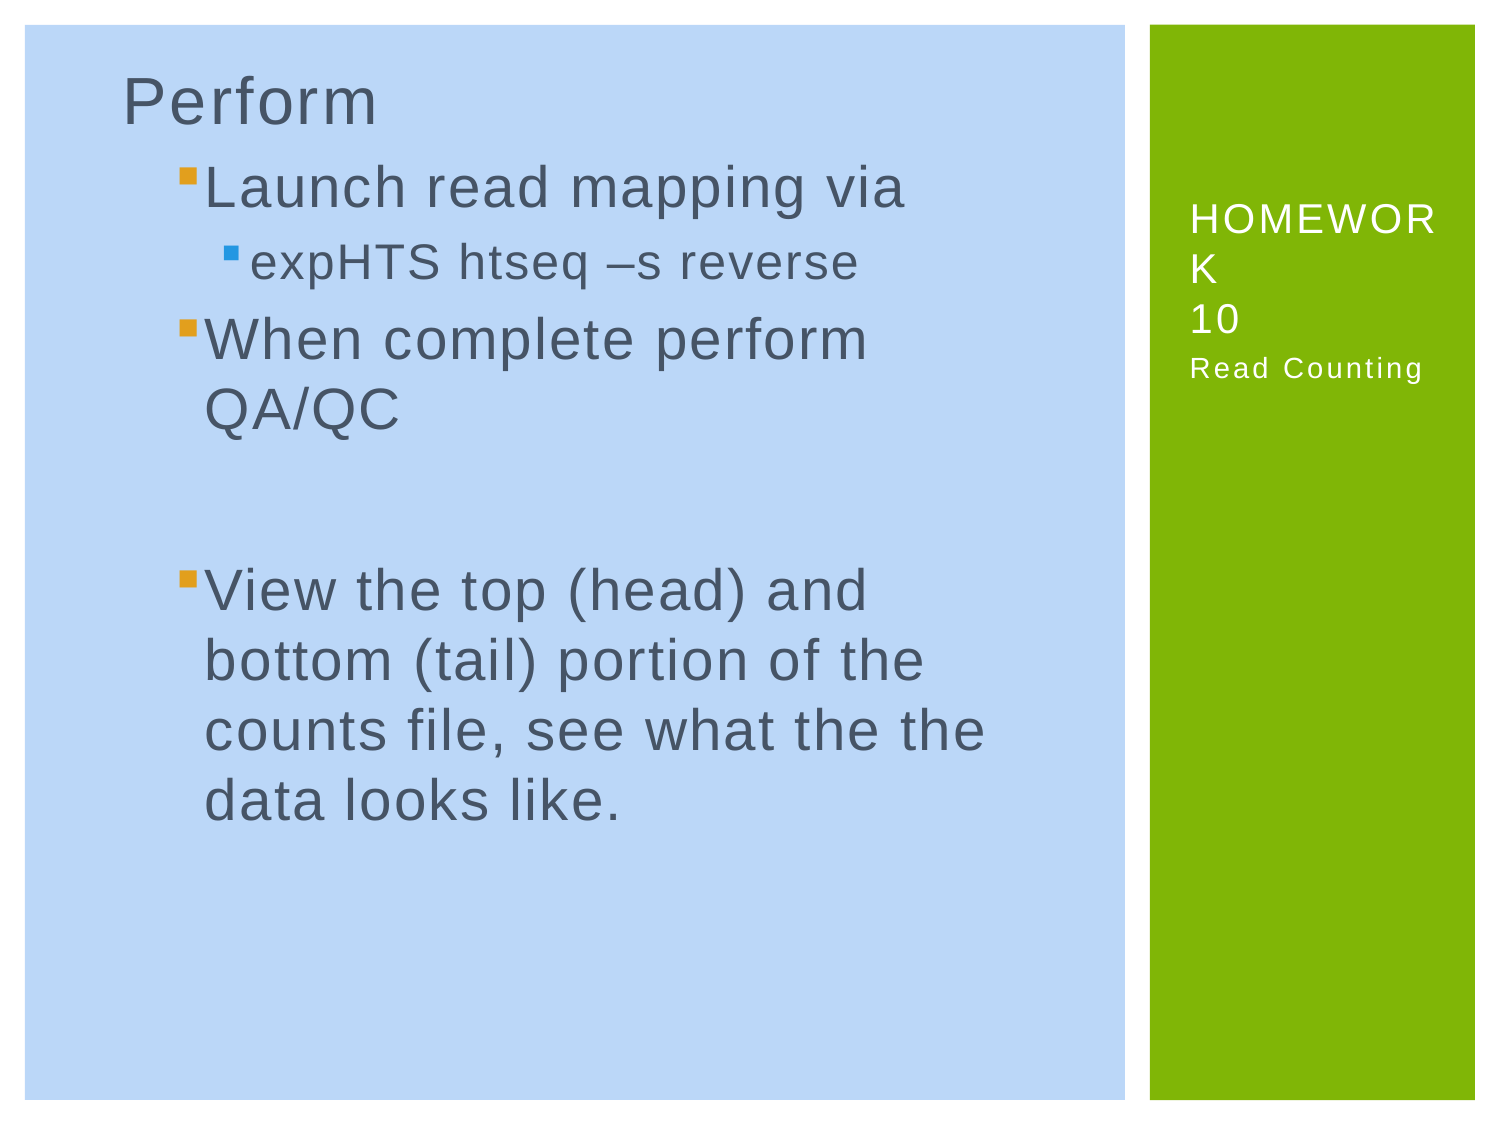

Perform
Launch read mapping via
expHTS htseq –s reverse
When complete perform QA/QC

View the top (head) and bottom (tail) portion of the counts file, see what the the data looks like.
# HOMEWORK 10
Read Counting